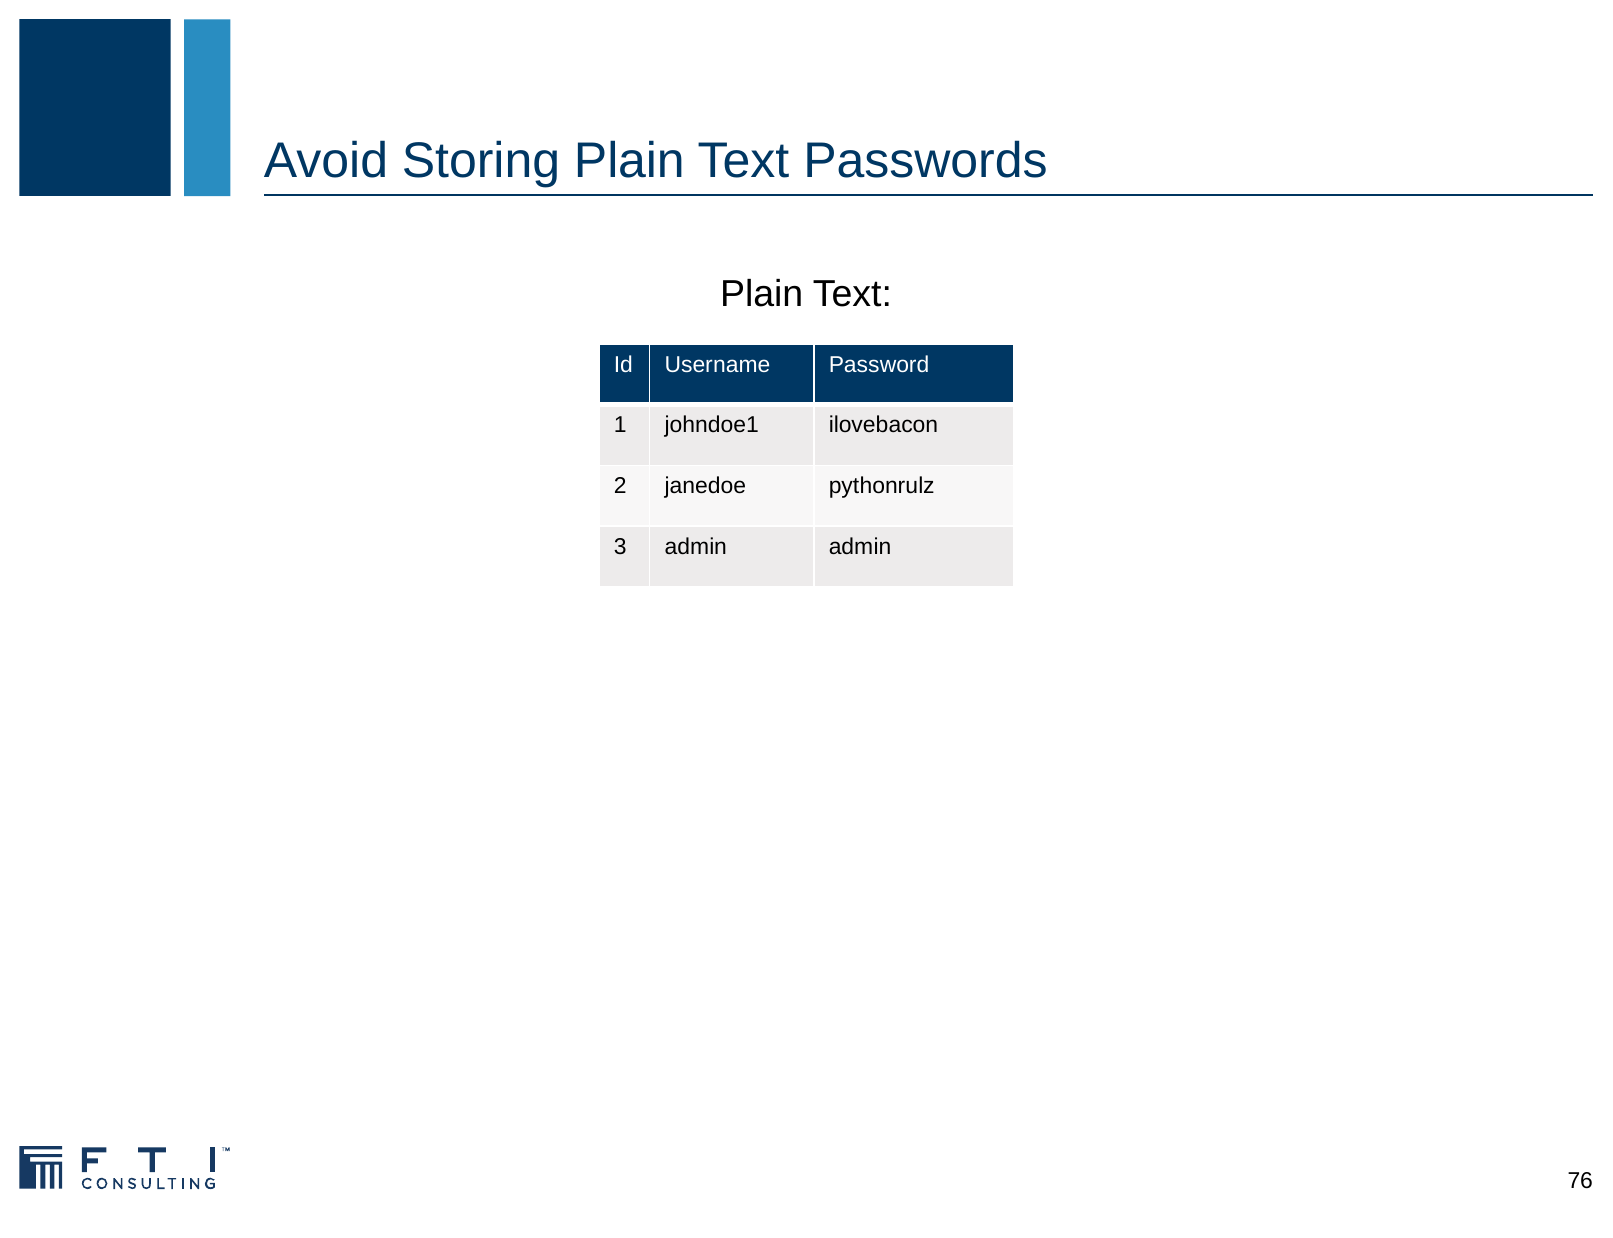

# Avoid Storing Plain Text Passwords
Plain Text:
| Id | Username | Password |
| --- | --- | --- |
| 1 | johndoe1 | ilovebacon |
| 2 | janedoe | pythonrulz |
| 3 | admin | admin |
76